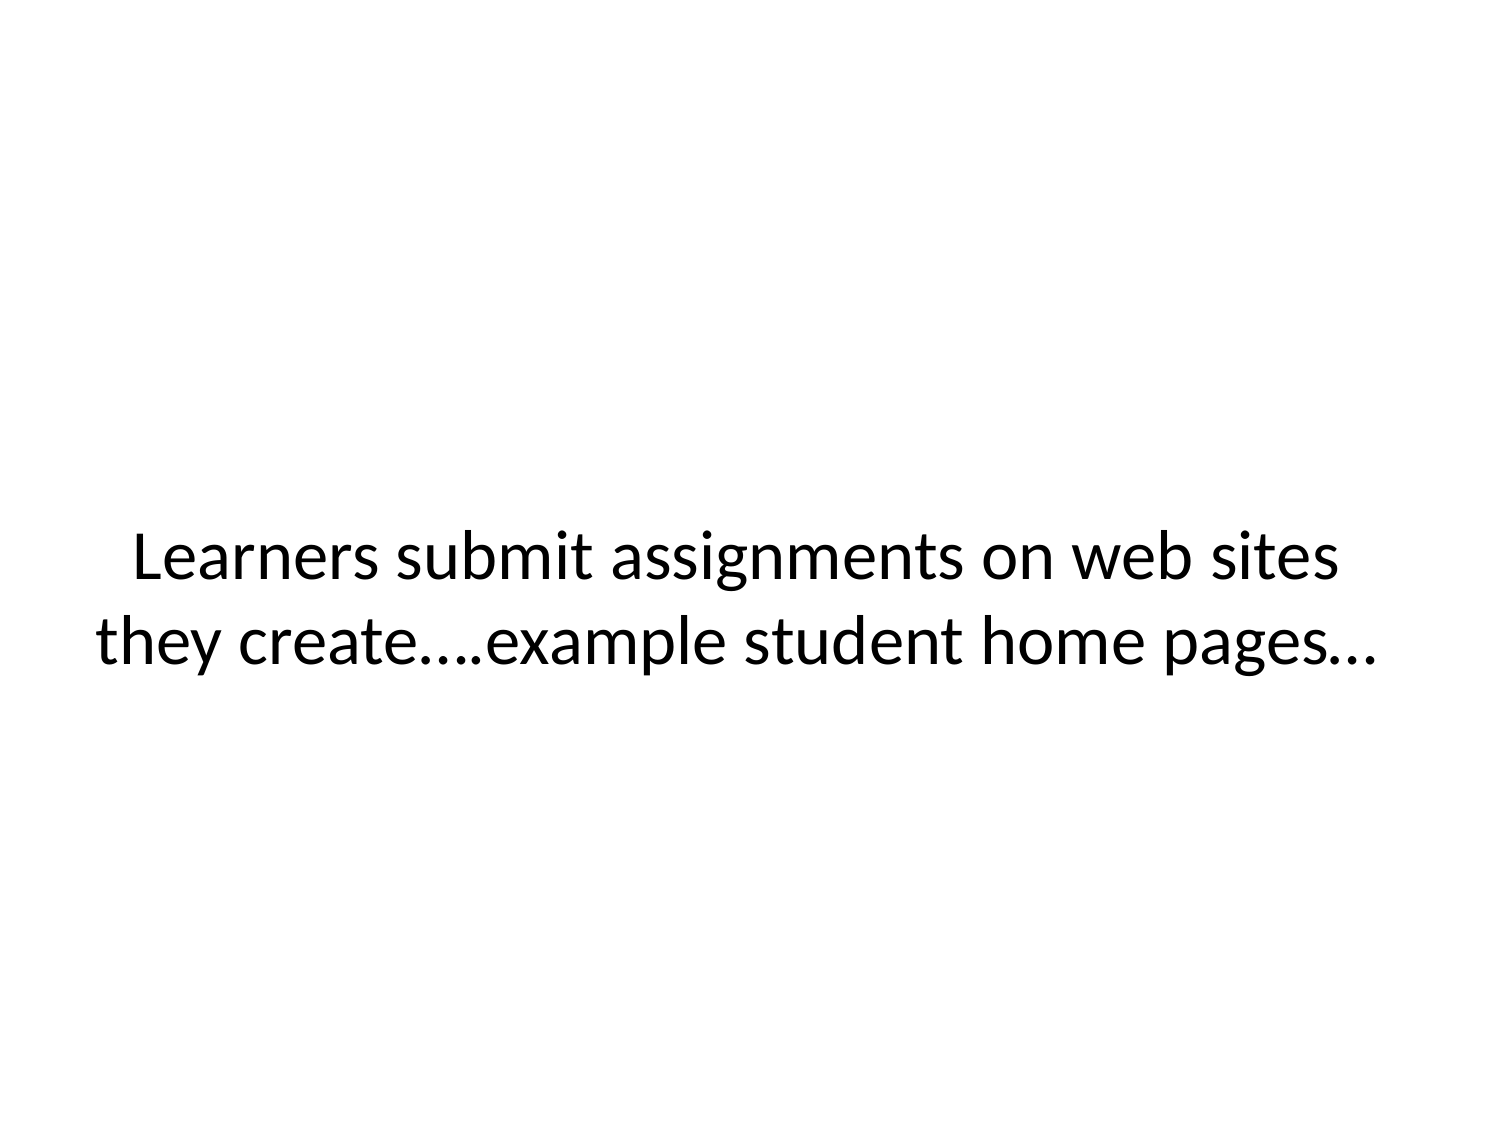

# Learners submit assignments on web sites they create….example student home pages…